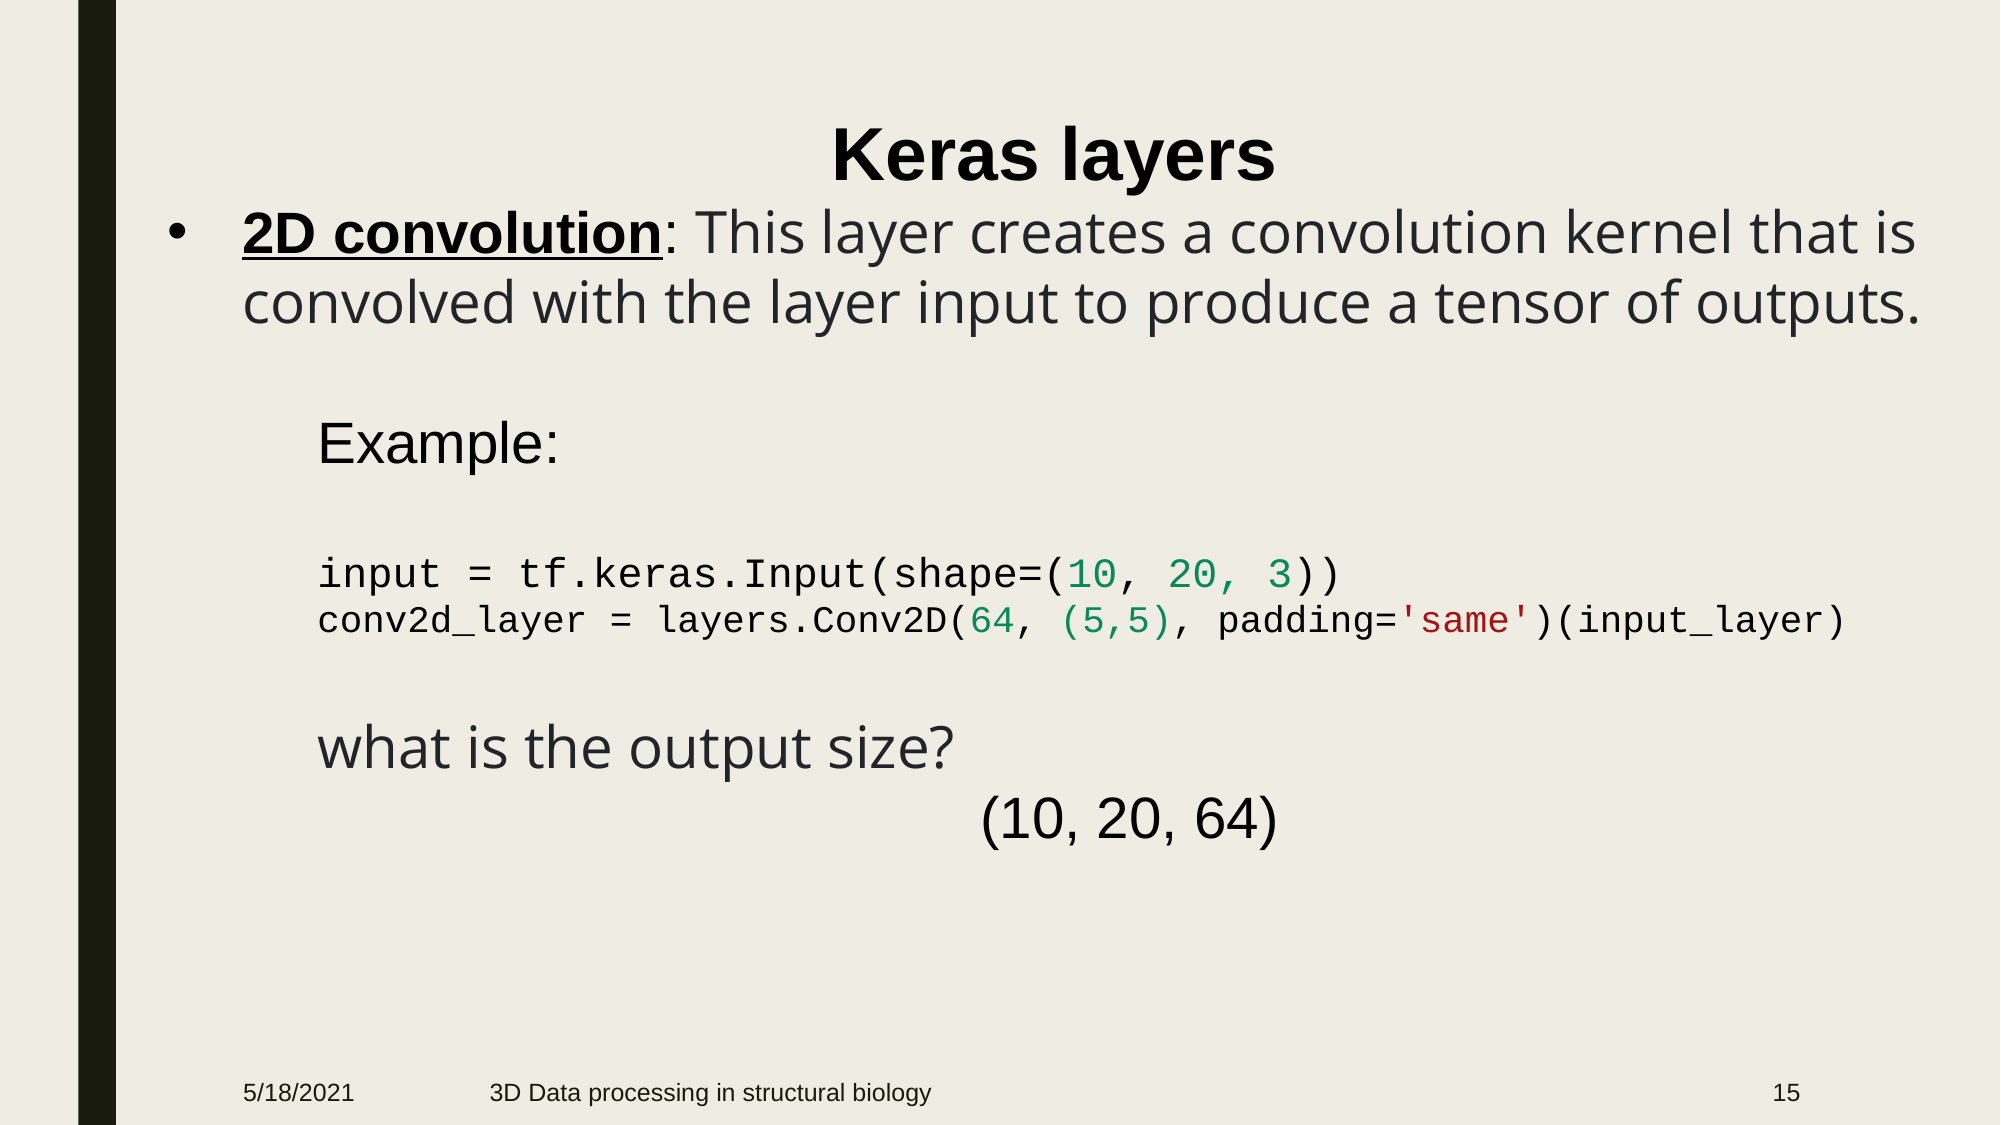

Keras layers
2D convolution: This layer creates a convolution kernel that is convolved with the layer input to produce a tensor of outputs.

	Example:

	input = tf.keras.Input(shape=(10, 20, 3))
	conv2d_layer = layers.Conv2D(64, (5,5), padding='same')(input_layer)

	what is the output size?
	(10, 20, 64)

5/18/2021
3D Data processing in structural biology
15